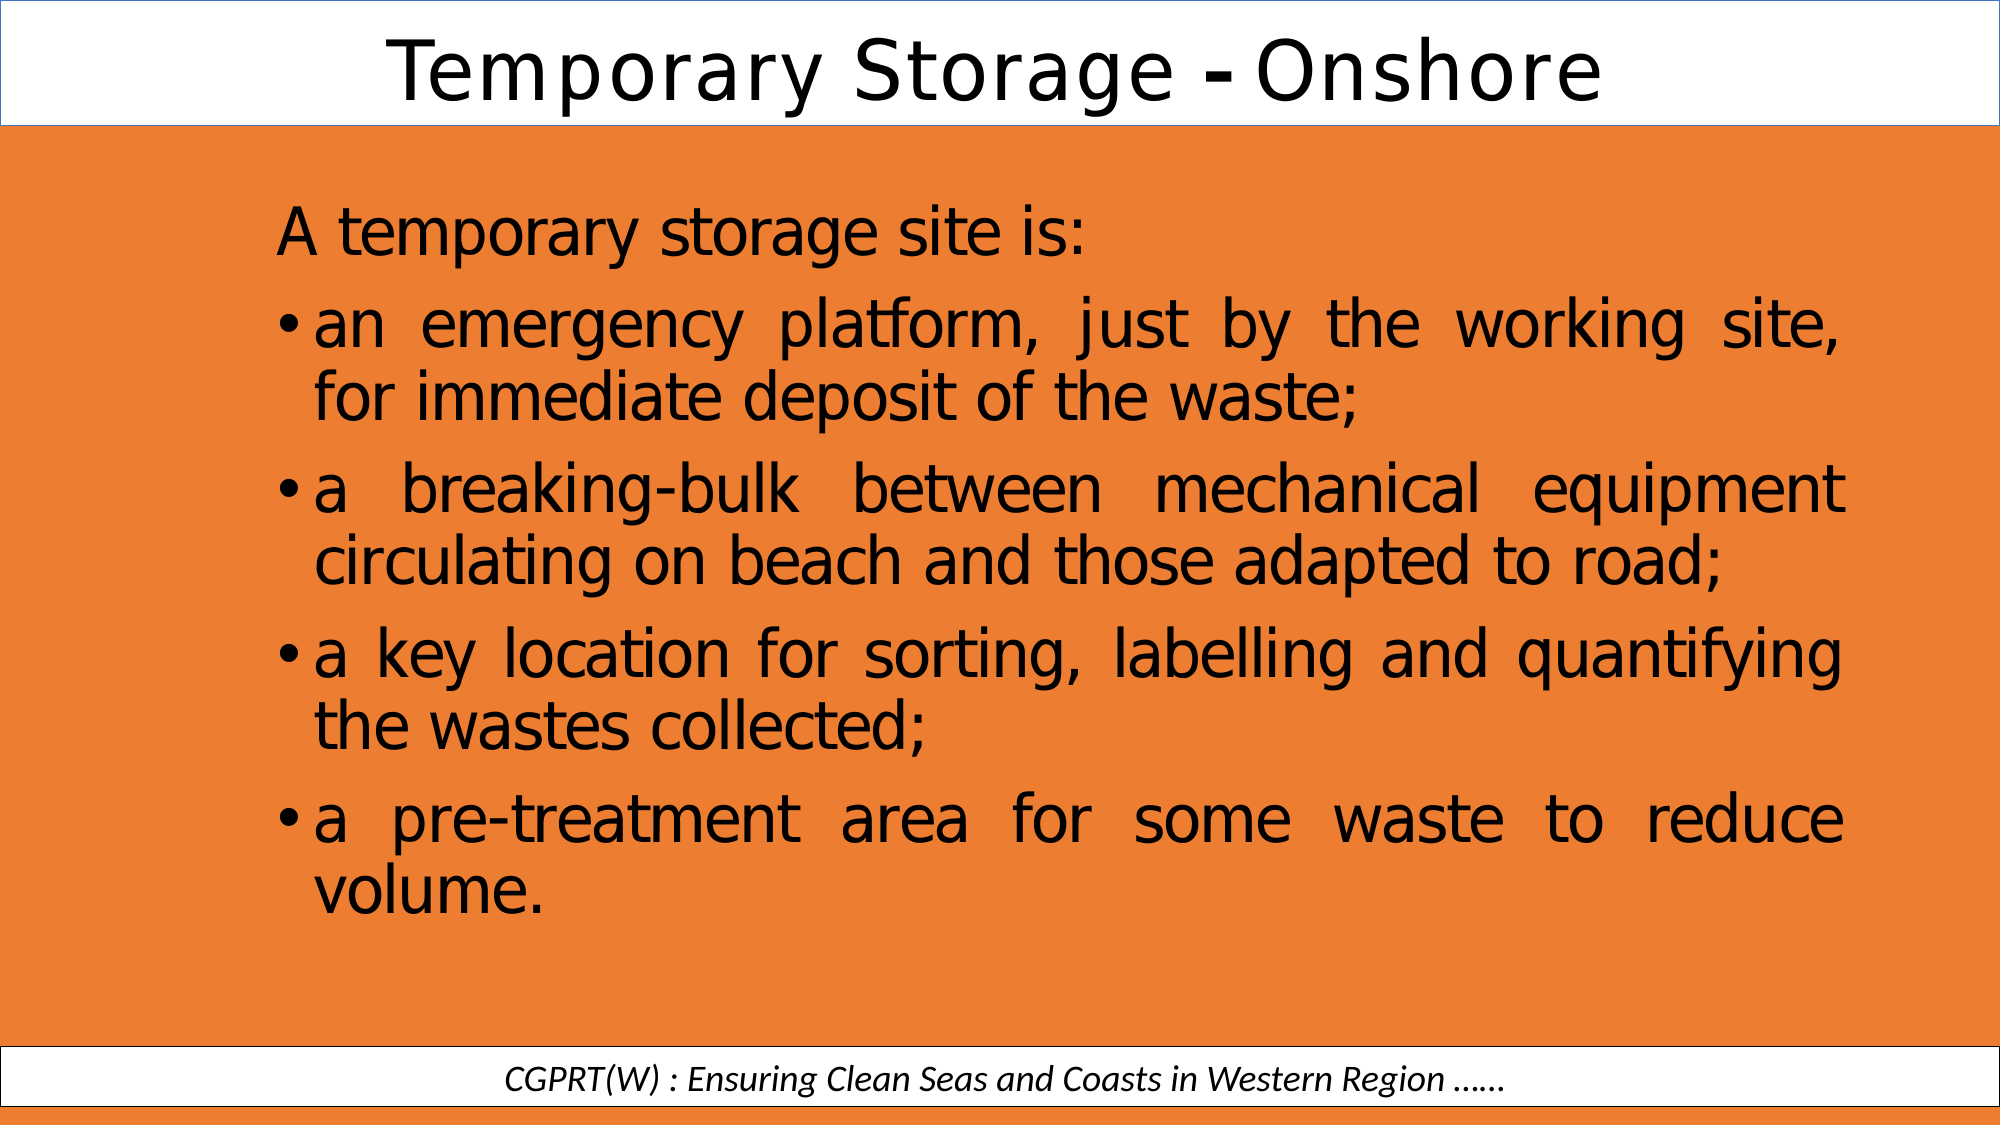

Temporary Storage − Onshore
A temporary storage site is:
an emergency platform, just by the working site, for immediate deposit of the waste;
a breaking-bulk between mechanical equipment circulating on beach and those adapted to road;
a key location for sorting, labelling and quantifying the wastes collected;
a pre-treatment area for some waste to reduce volume.
 CGPRT(W) : Ensuring Clean Seas and Coasts in Western Region ……